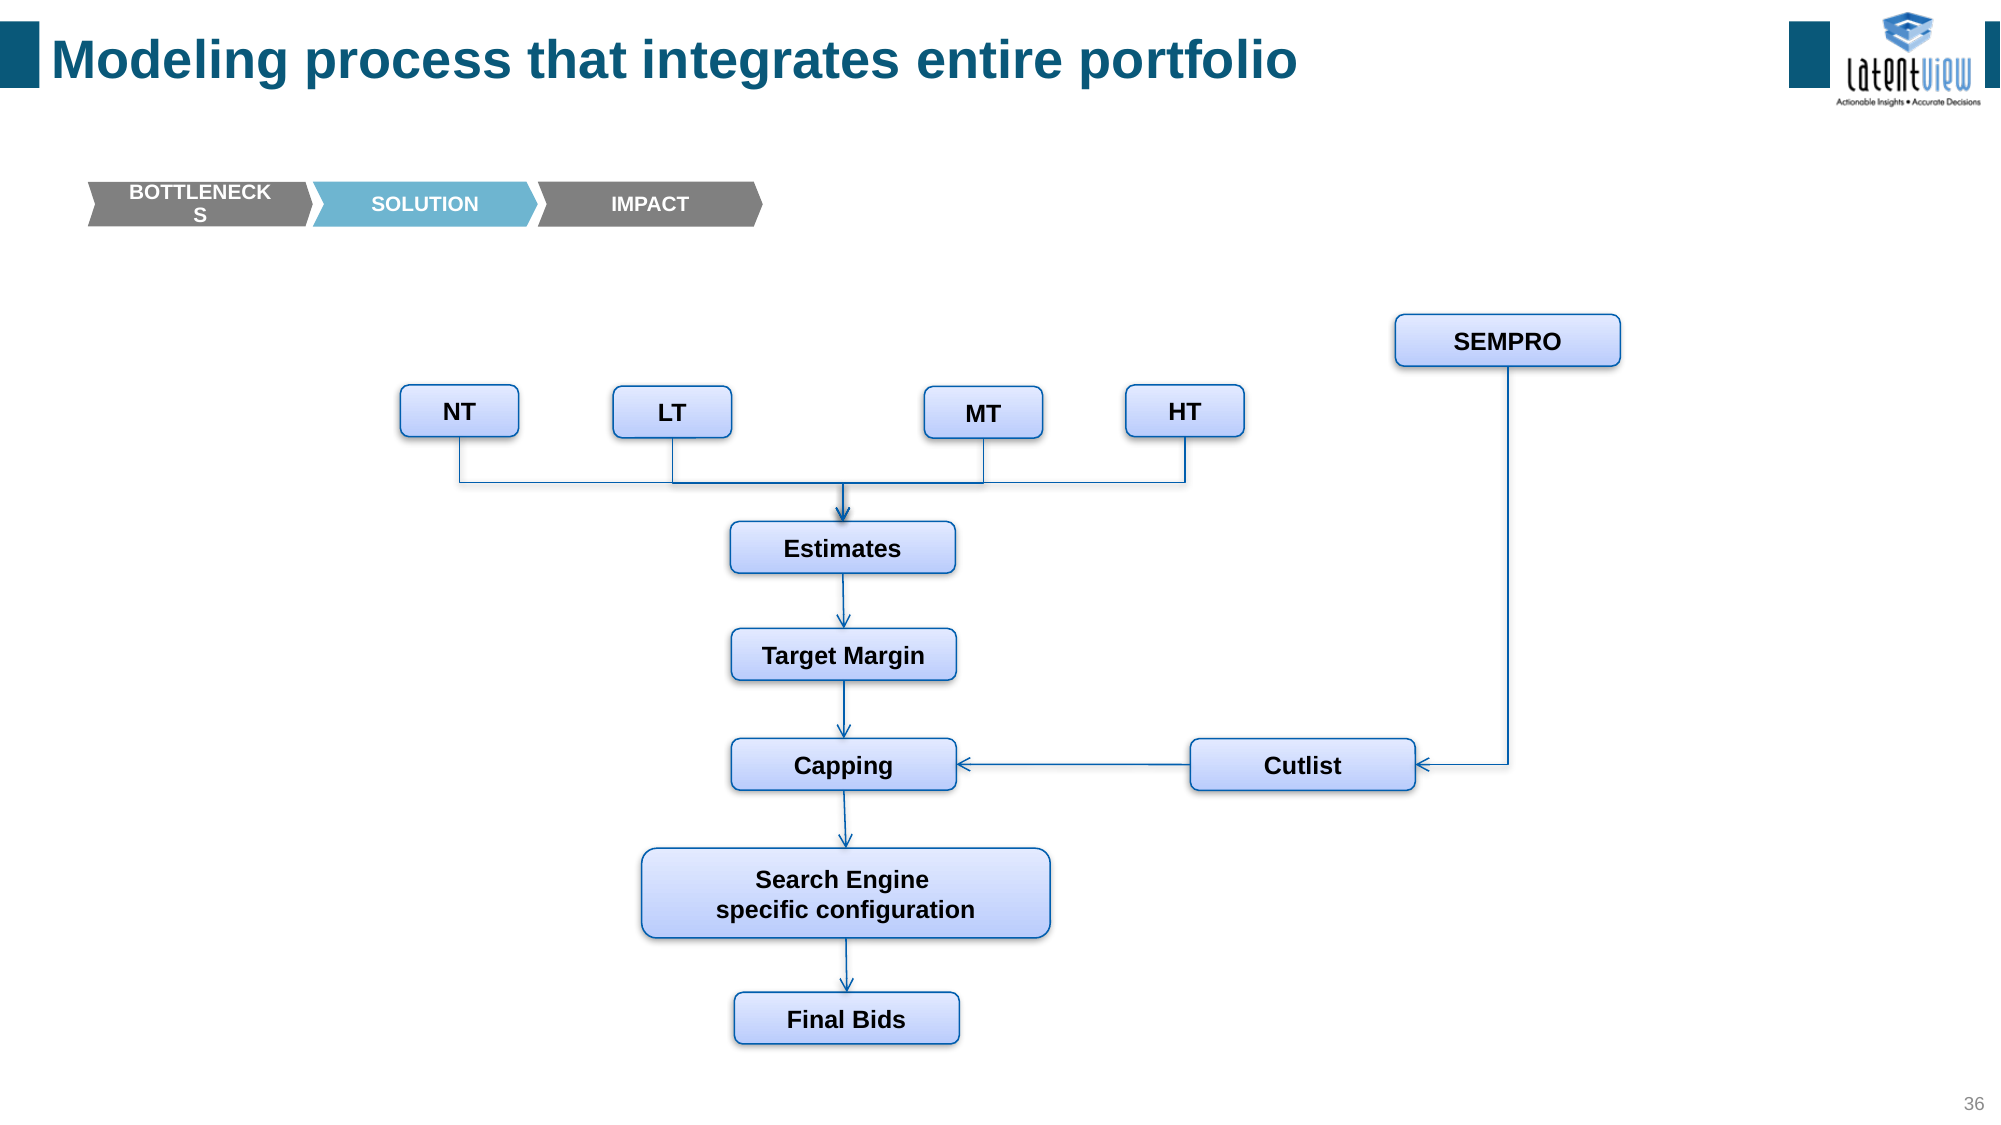

# Modeling process that integrates entire portfolio
BOTTLENECKS
SOLUTION
IMPACT
SEMPRO
NT
HT
LT
MT
Estimates
Target Margin
Capping
Cutlist
Search Engine
specific configuration
Final Bids
36